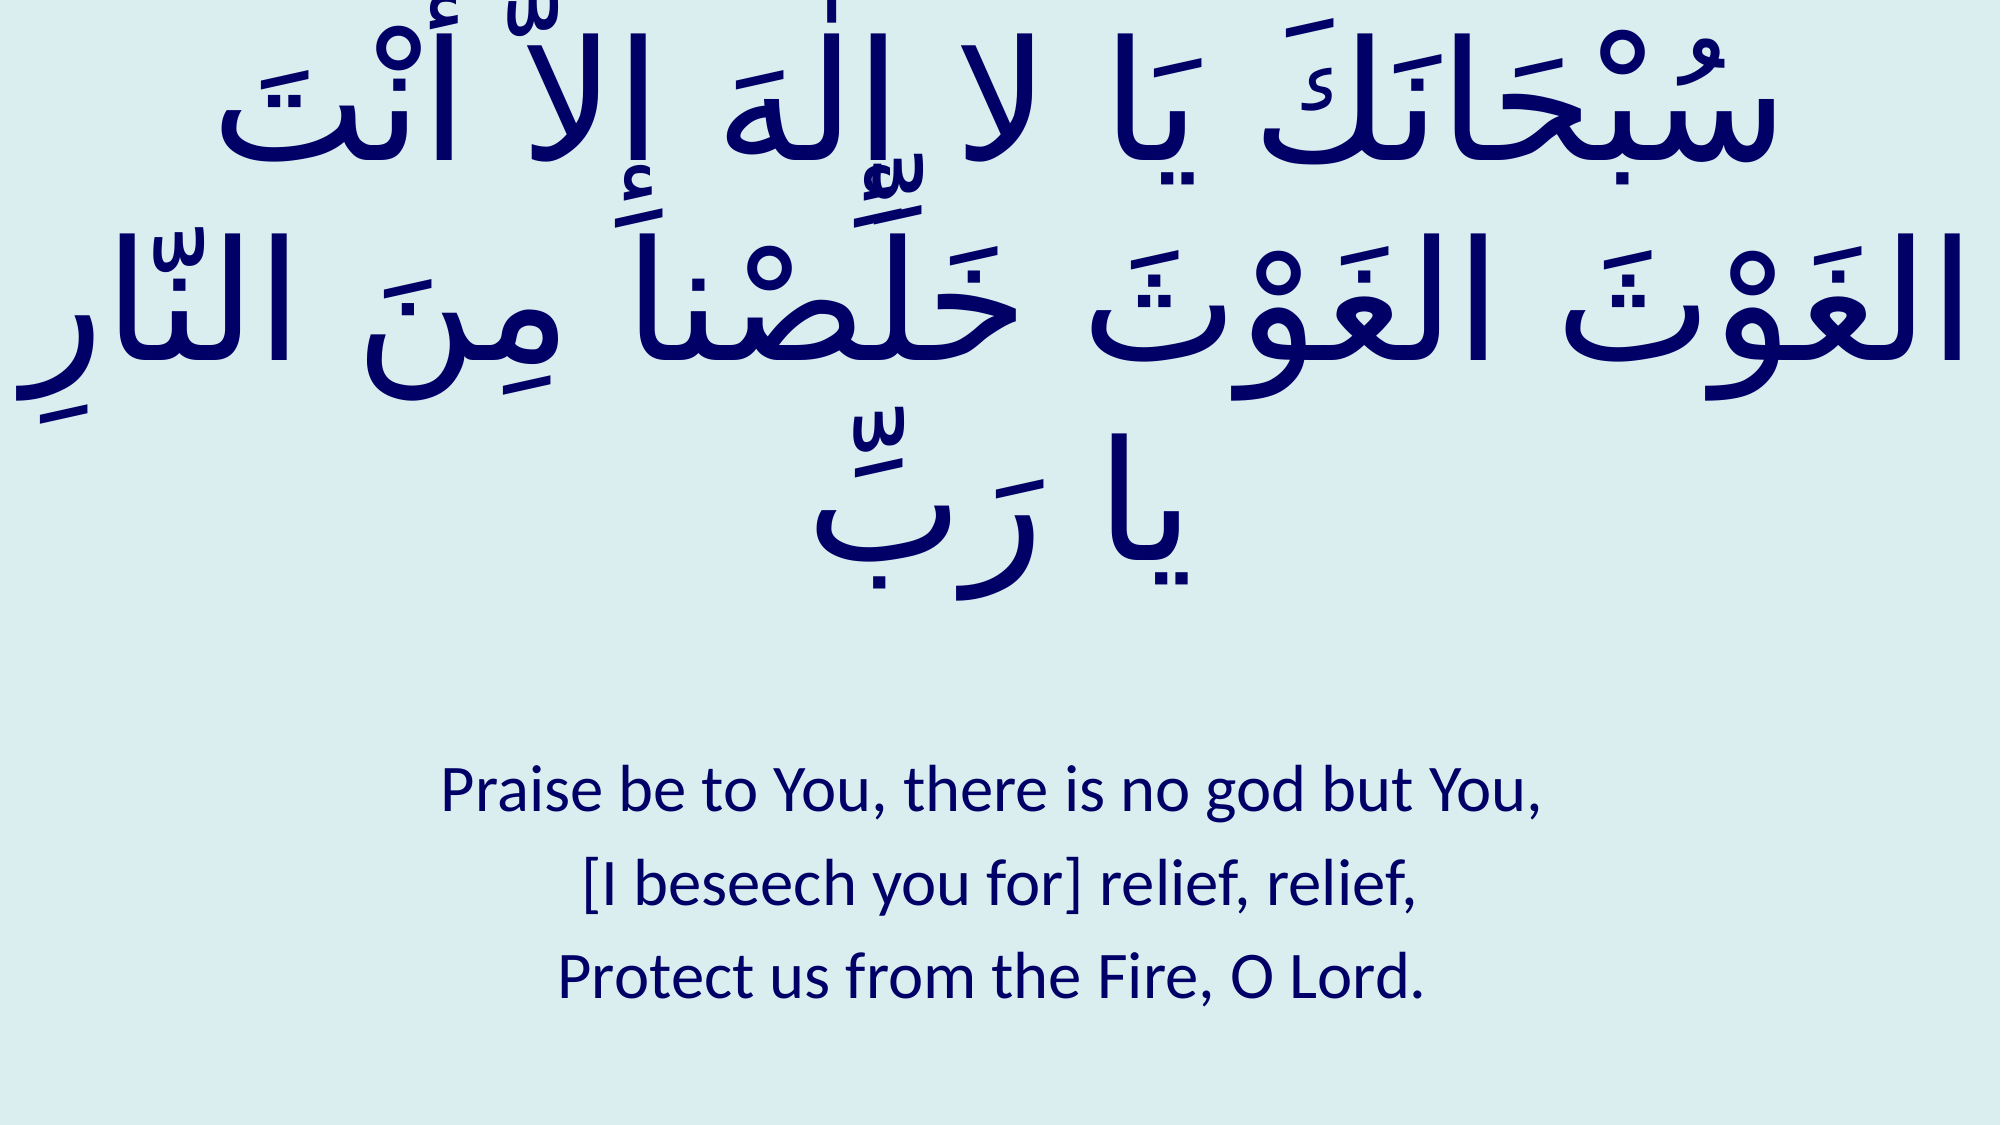

# سُبْحَانَكَ يَا لا إِلٰهَ إِلاّ أَنْتَ الغَوْثَ الغَوْثَ خَلِّصْنا مِنَ النّارِ يا رَبِّ
Praise be to You, there is no god but You,
[I beseech you for] relief, relief,
Protect us from the Fire, O Lord.